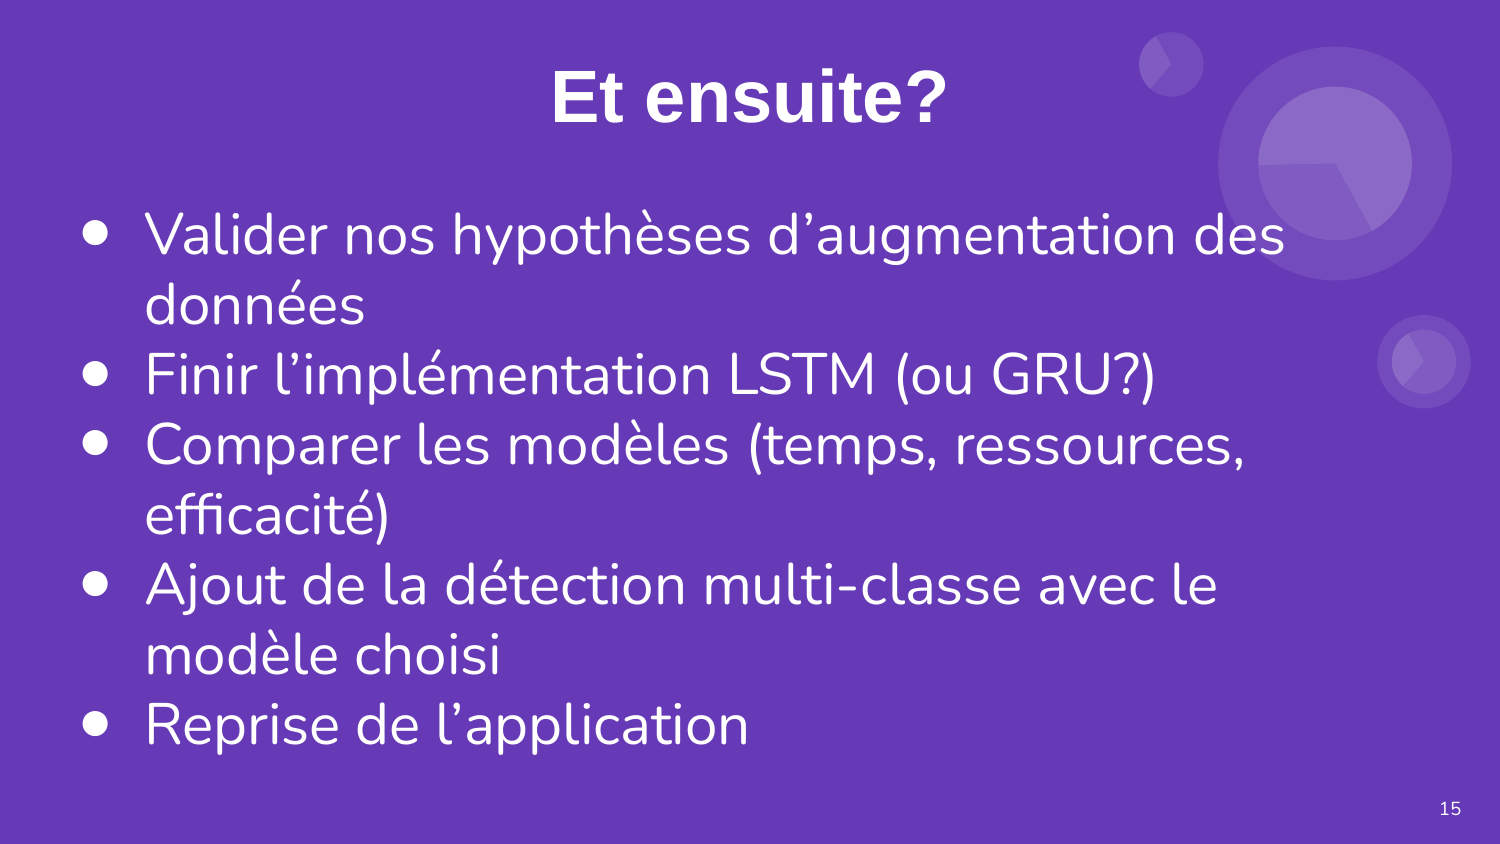

# Et ensuite?

Valider nos hypothèses d’augmentation des données
Finir l’implémentation LSTM (ou GRU?)
Comparer les modèles (temps, ressources, efficacité)
Ajout de la détection multi-classe avec le modèle choisi
Reprise de l’application
15